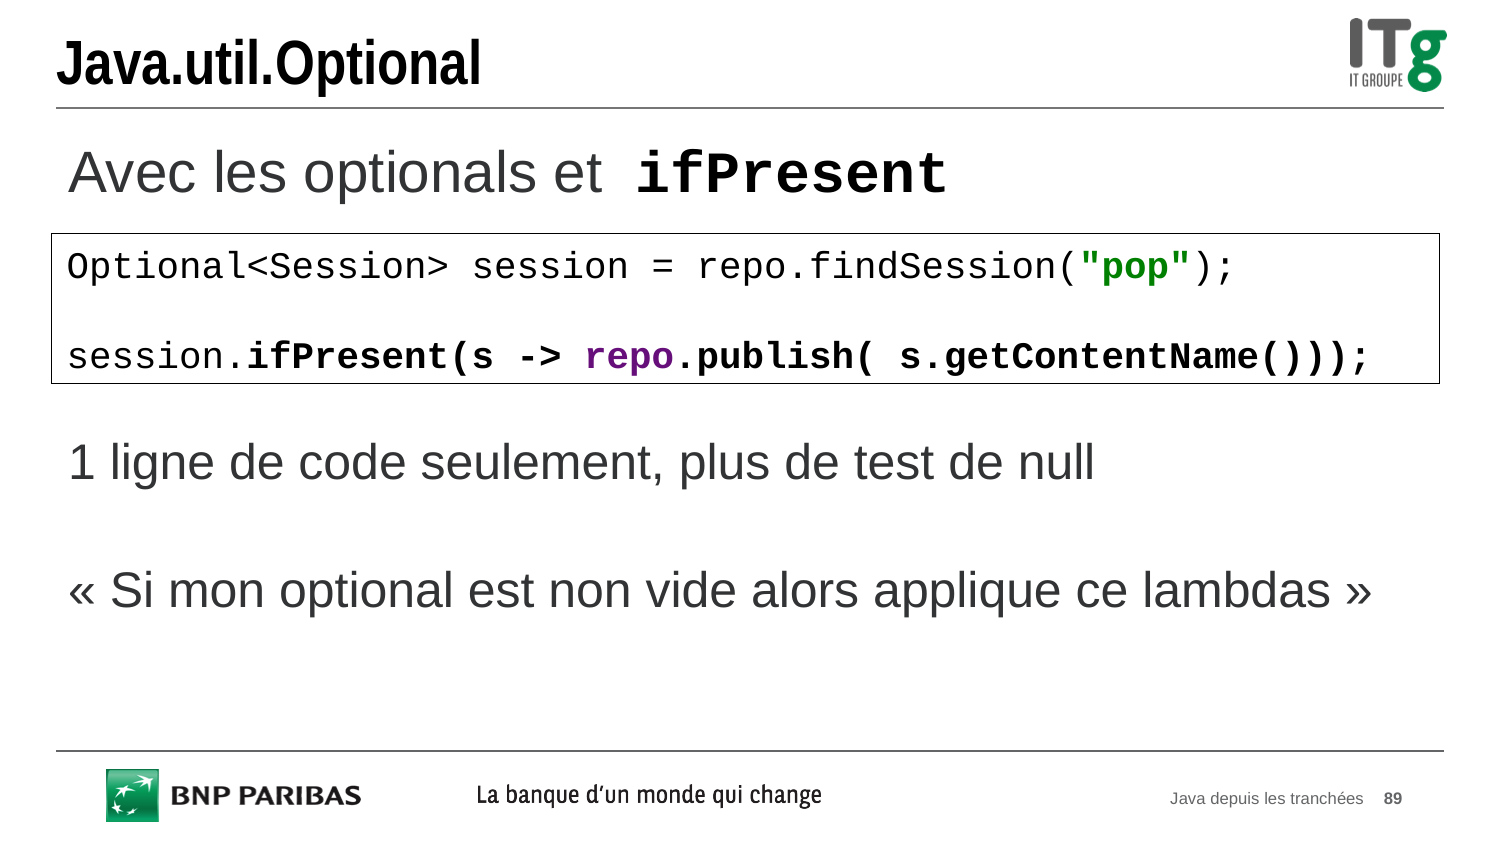

# Java.util.Optional
Avec les optionals et  ifPresent
Optional<Session> session = repo.findSession("pop");
session.ifPresent(s -> repo.publish( s.getContentName()));
1 ligne de code seulement, plus de test de null

« Si mon optional est non vide alors applique ce lambdas »
Java depuis les tranchées
89